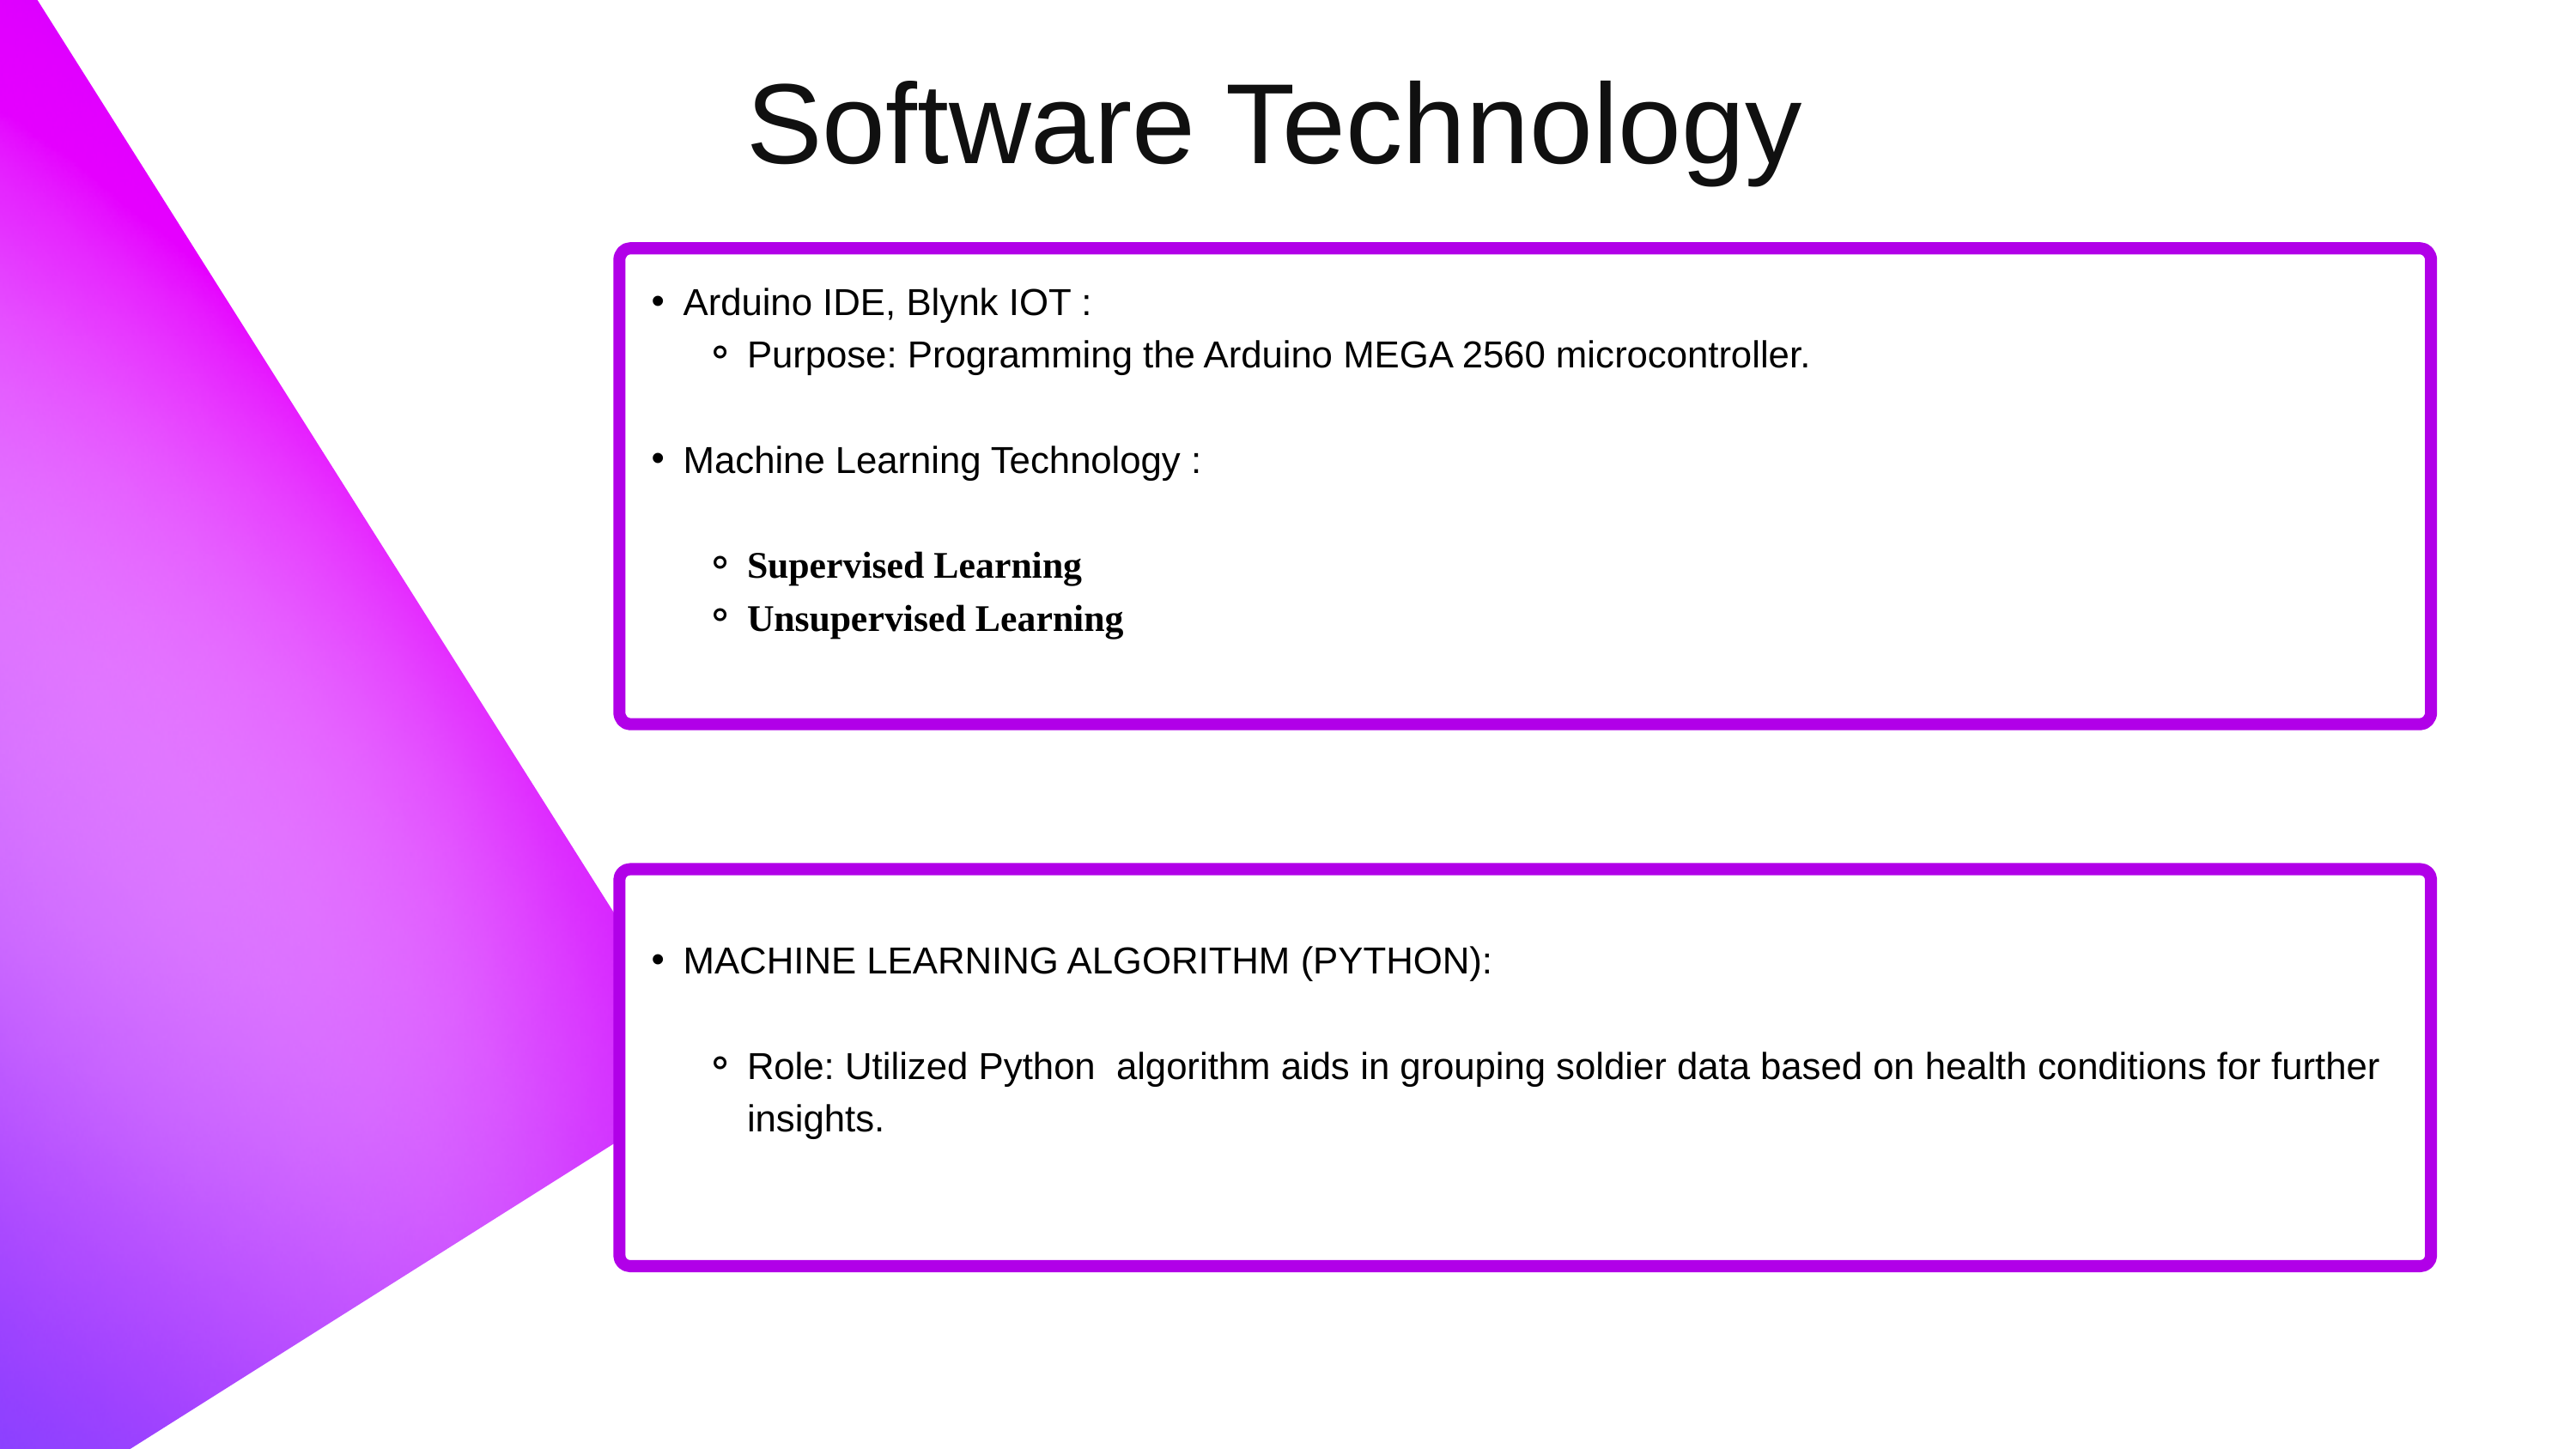

Software Technology

Arduino IDE, Blynk IOT :
Purpose: Programming the Arduino MEGA 2560 microcontroller.

Machine Learning Technology :

Supervised Learning
Unsupervised Learning

MACHINE LEARNING ALGORITHM (PYTHON):

Role: Utilized Python  algorithm aids in grouping soldier data based on health conditions for further insights.